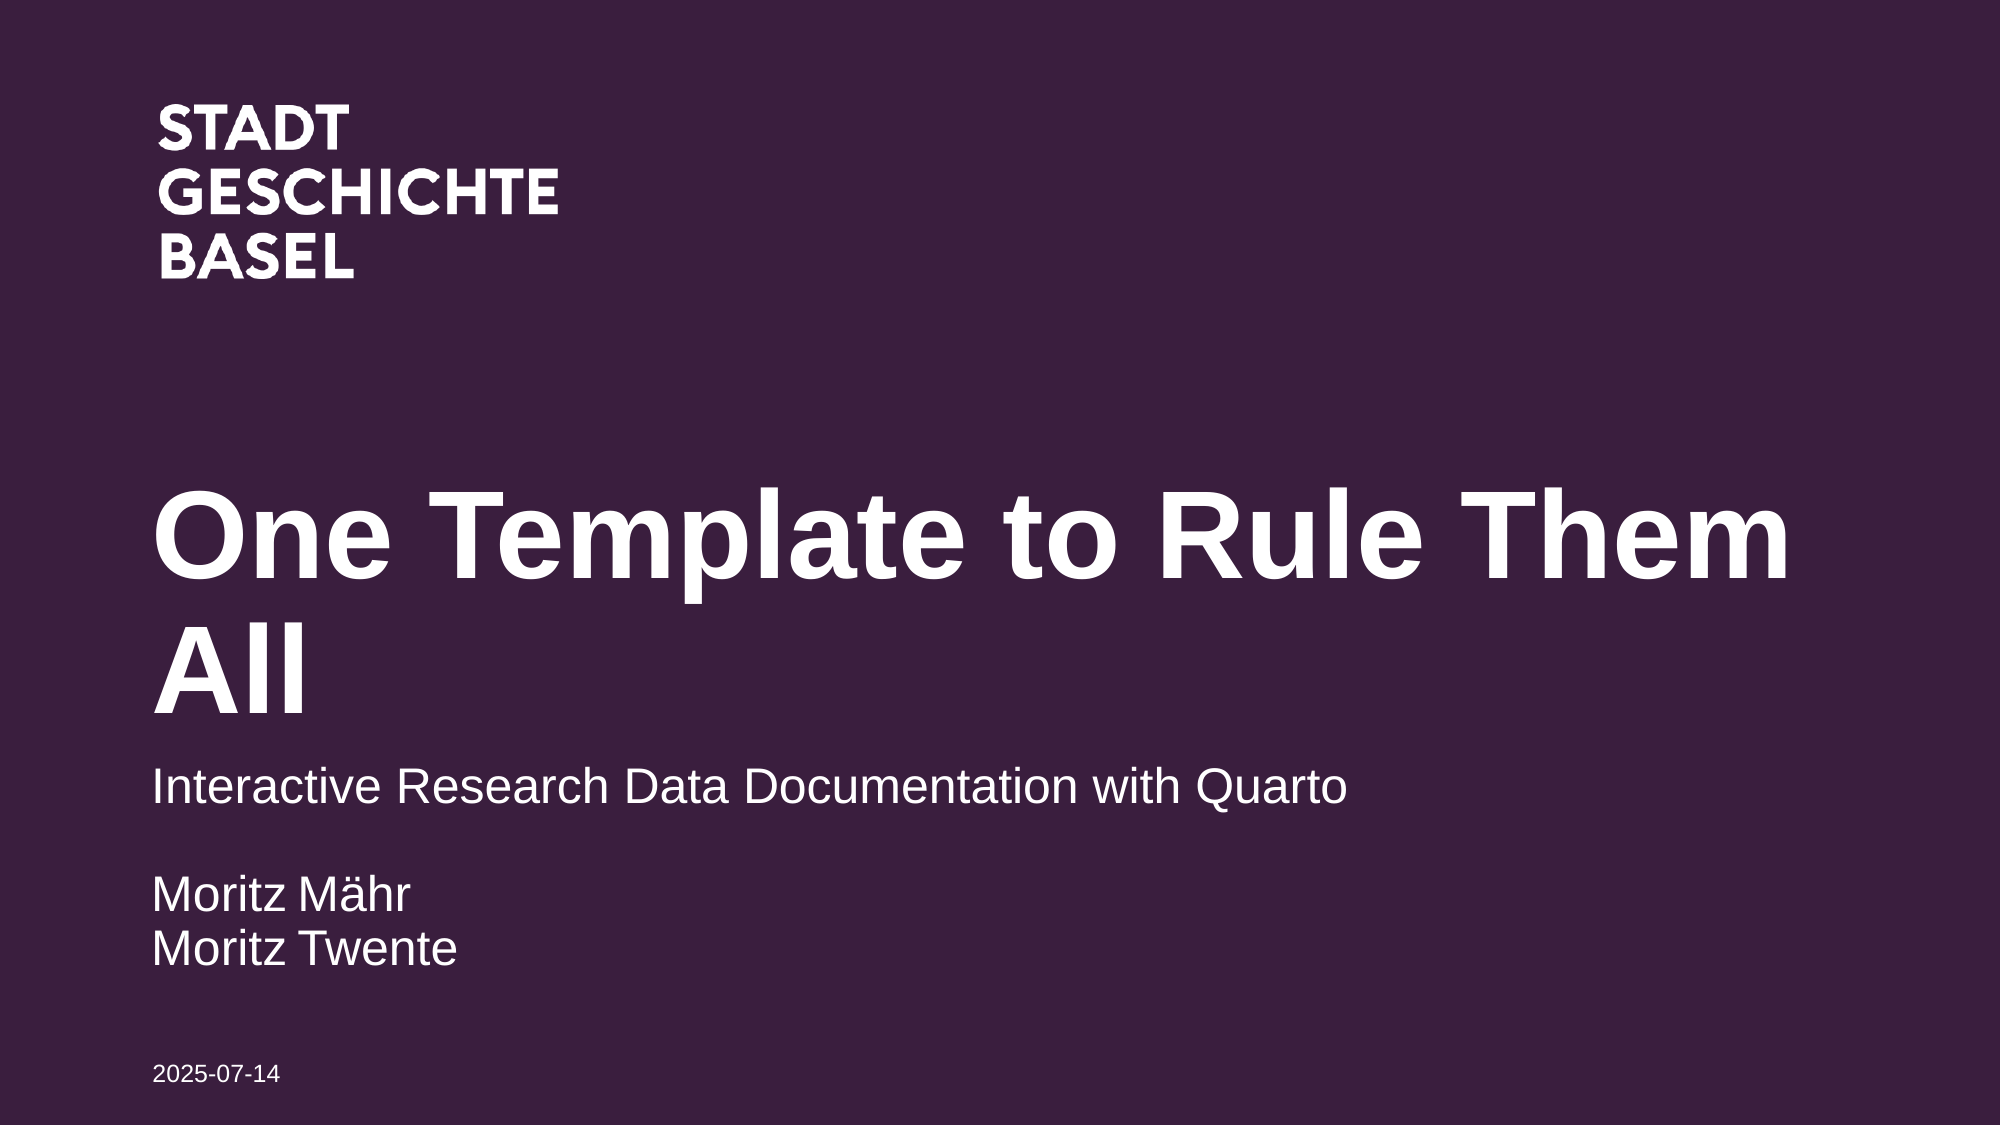

# One Template to Rule Them All
Interactive Research Data Documentation with Quarto
Moritz Mähr
Moritz Twente
2025-07-14